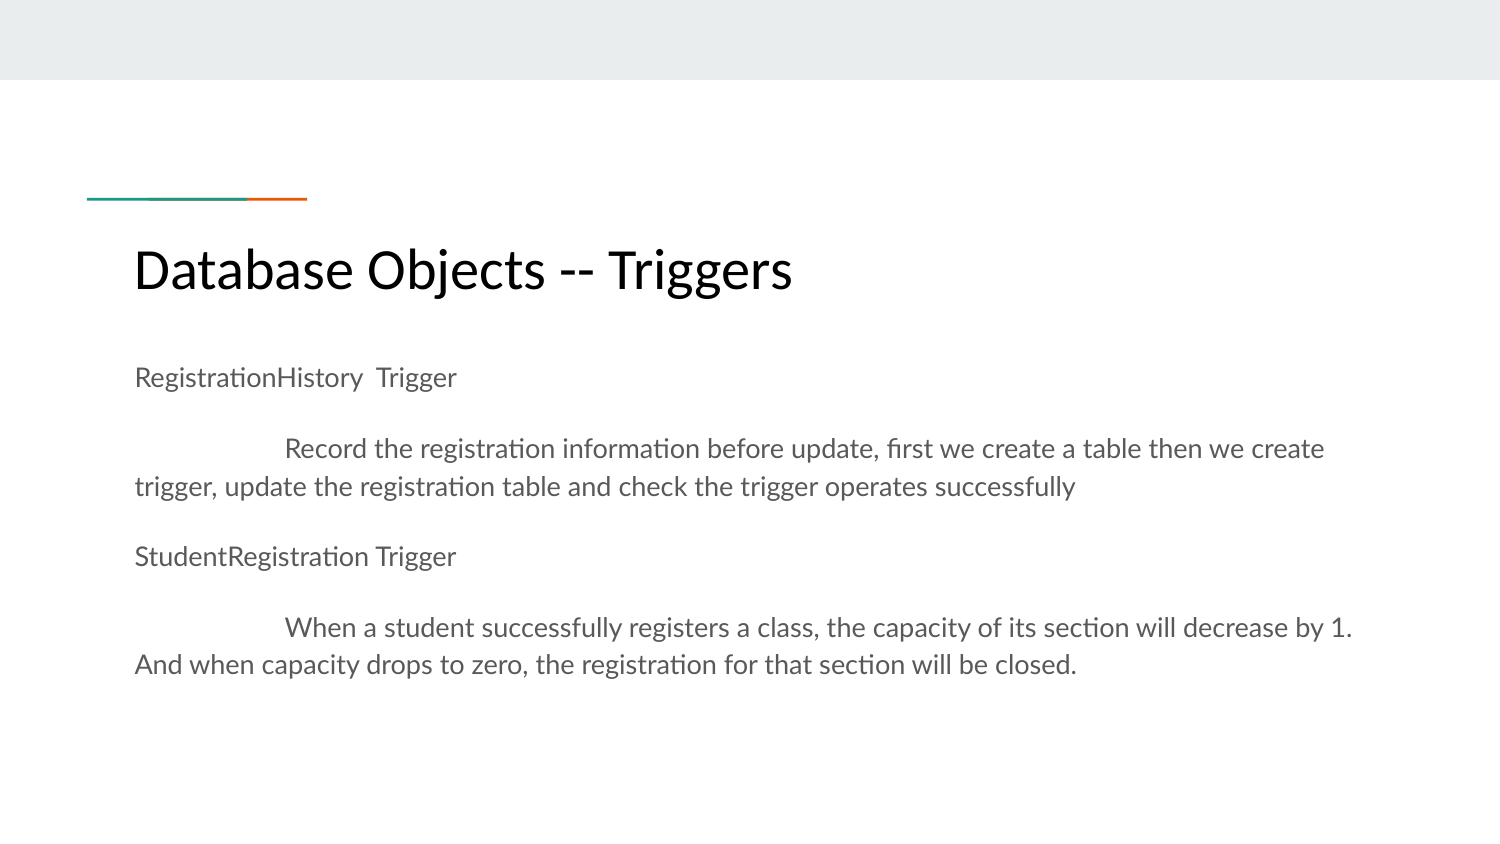

# Database Objects -- Triggers
RegistrationHistory  Trigger
	Record the registration information before update, first we create a table then we create trigger, update the registration table and check the trigger operates successfully
StudentRegistration Trigger
	When a student successfully registers a class, the capacity of its section will decrease by 1. And when capacity drops to zero, the registration for that section will be closed.